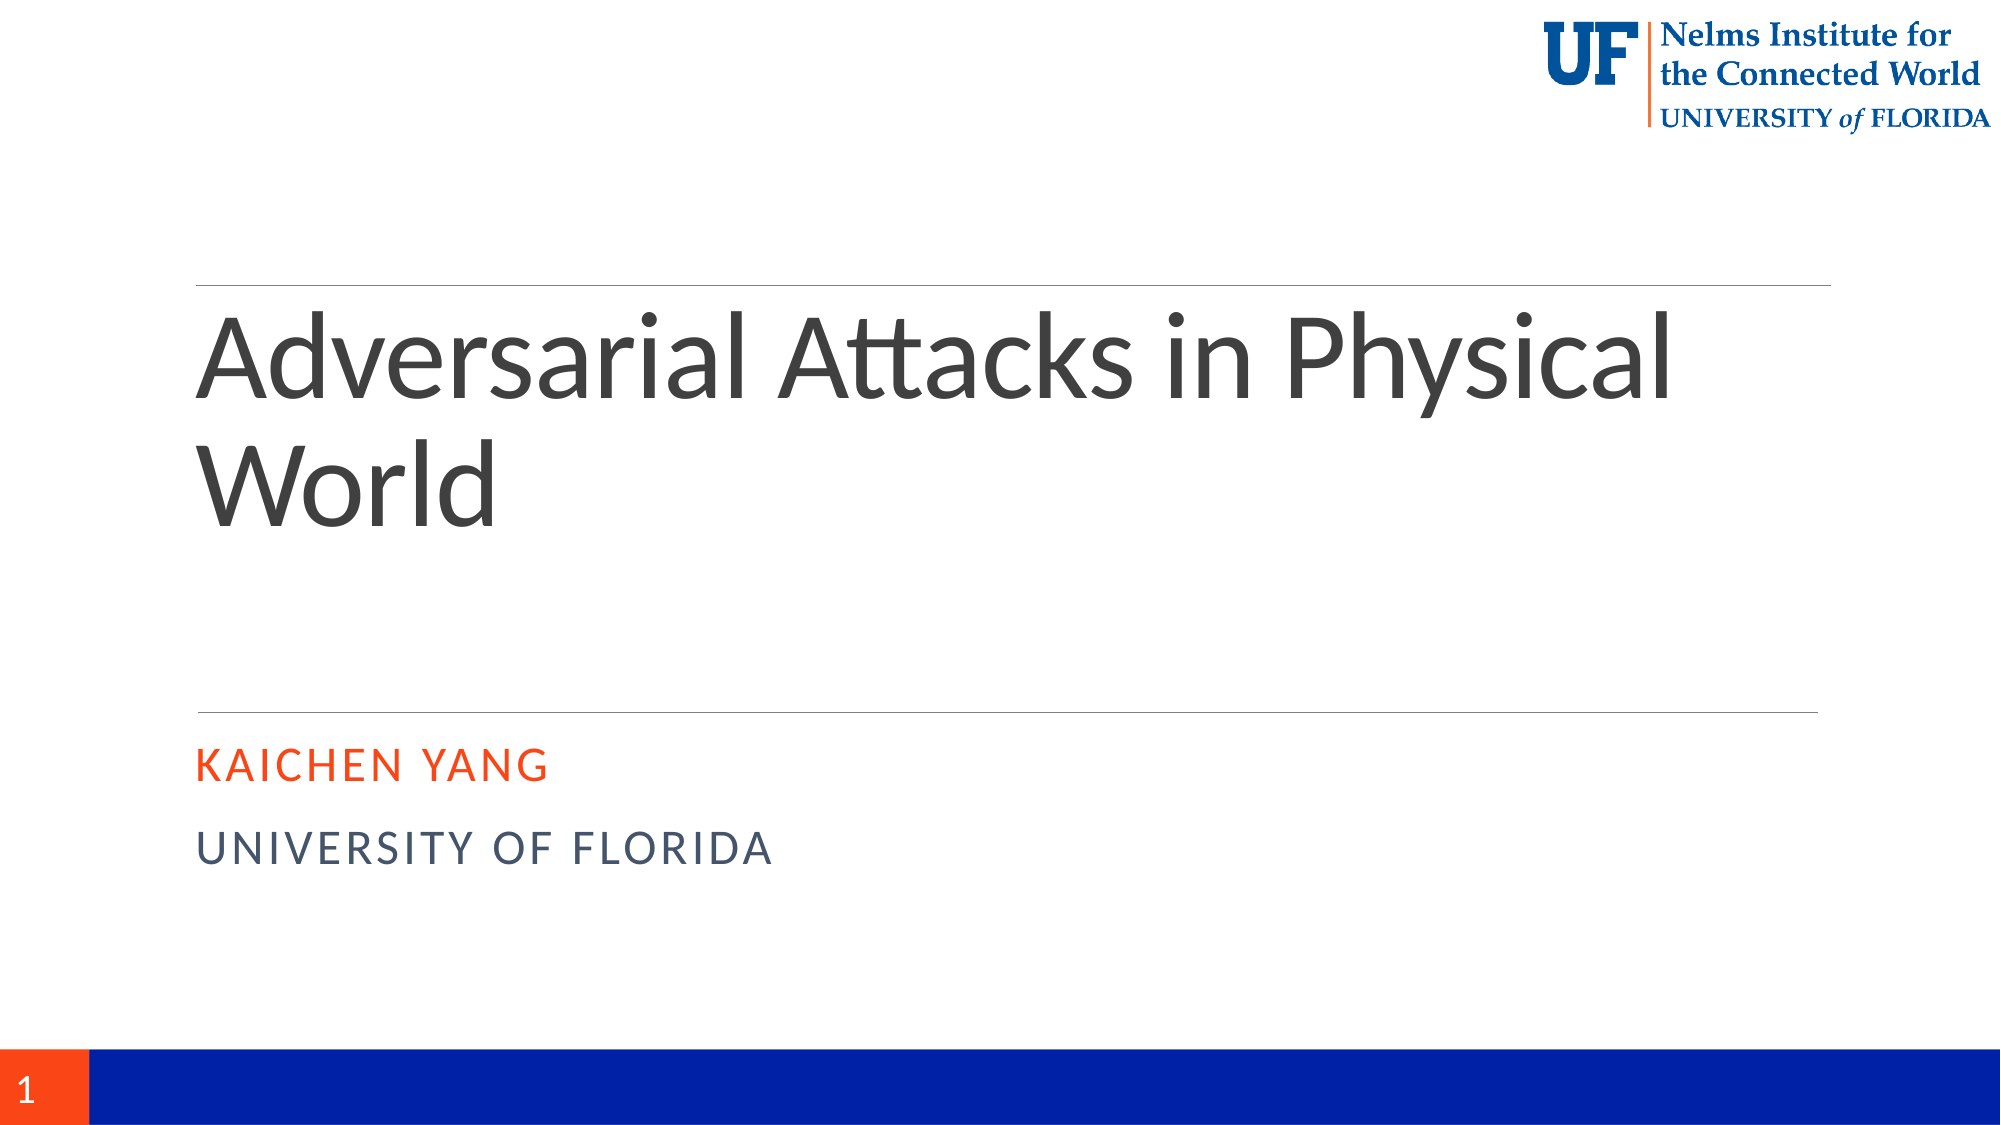

# Adversarial Attacks in Physical World
KAICHEN YANG
University of Florida

1